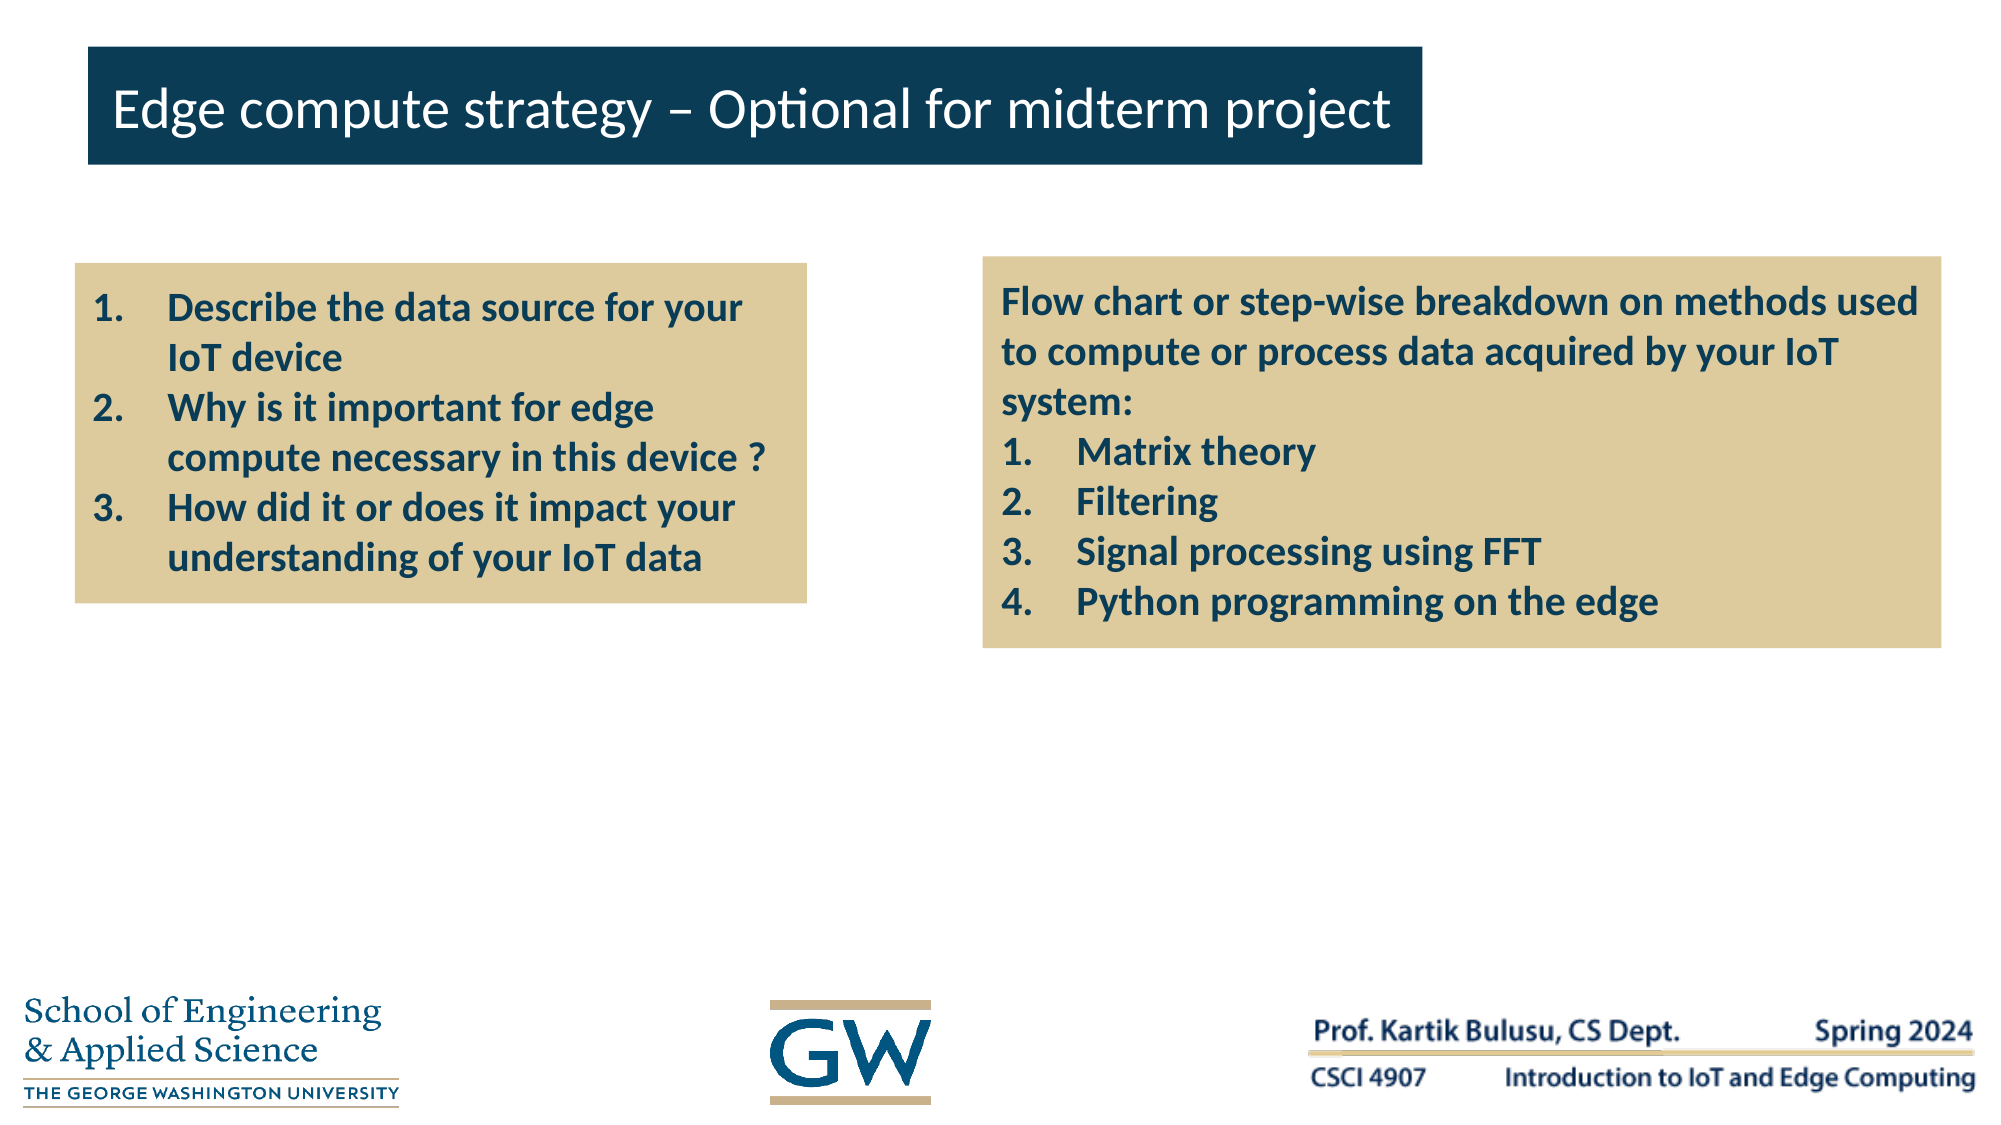

Edge compute strategy – Optional for midterm project

Flow chart or step-wise breakdown on methods used to compute or process data acquired by your IoT system:
Matrix theory
Filtering
Signal processing using FFT
Python programming on the edge

Describe the data source for your IoT device
Why is it important for edge compute necessary in this device ?
How did it or does it impact your understanding of your IoT data